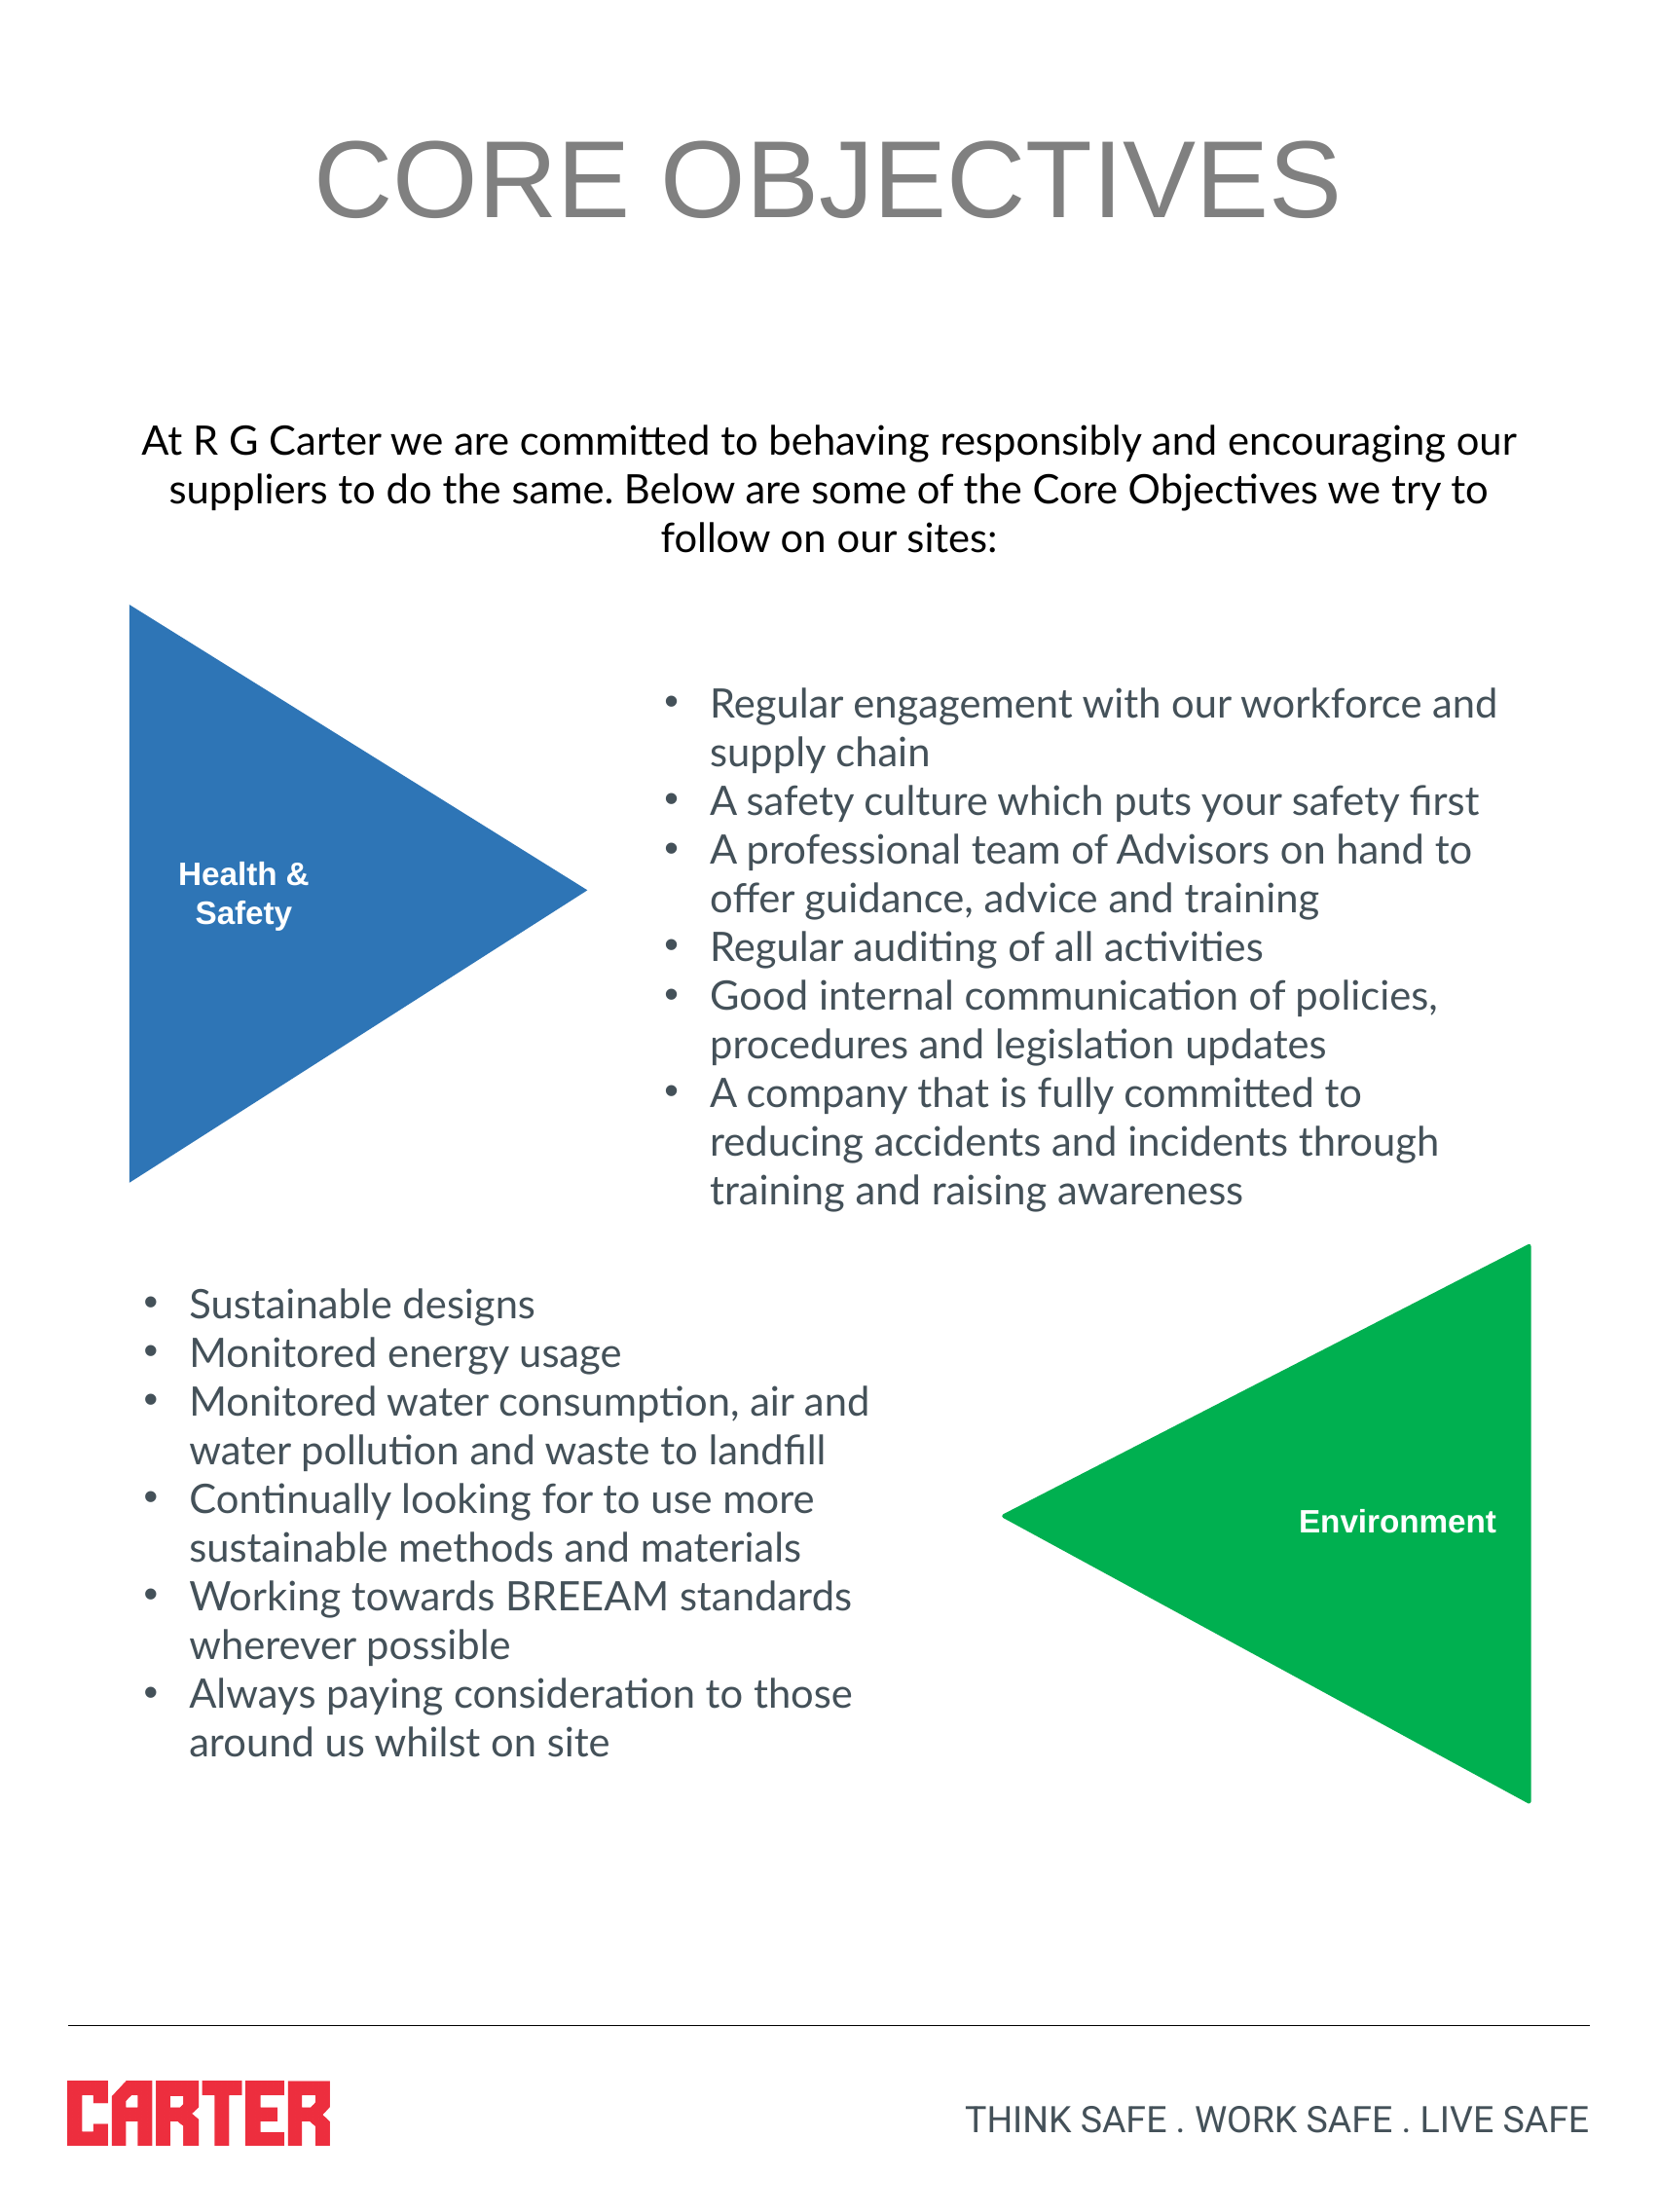

CORE OBJECTIVES
At R G Carter we are committed to behaving responsibly and encouraging our suppliers to do the same. Below are some of the Core Objectives we try to follow on our sites:
Health & Safety
Regular engagement with our workforce and supply chain
A safety culture which puts your safety first
A professional team of Advisors on hand to offer guidance, advice and training
Regular auditing of all activities
Good internal communication of policies, procedures and legislation updates
A company that is fully committed to reducing accidents and incidents through training and raising awareness
Environment
Sustainable designs
Monitored energy usage
Monitored water consumption, air and water pollution and waste to landfill
Continually looking for to use more sustainable methods and materials
Working towards BREEAM standards wherever possible
Always paying consideration to those around us whilst on site